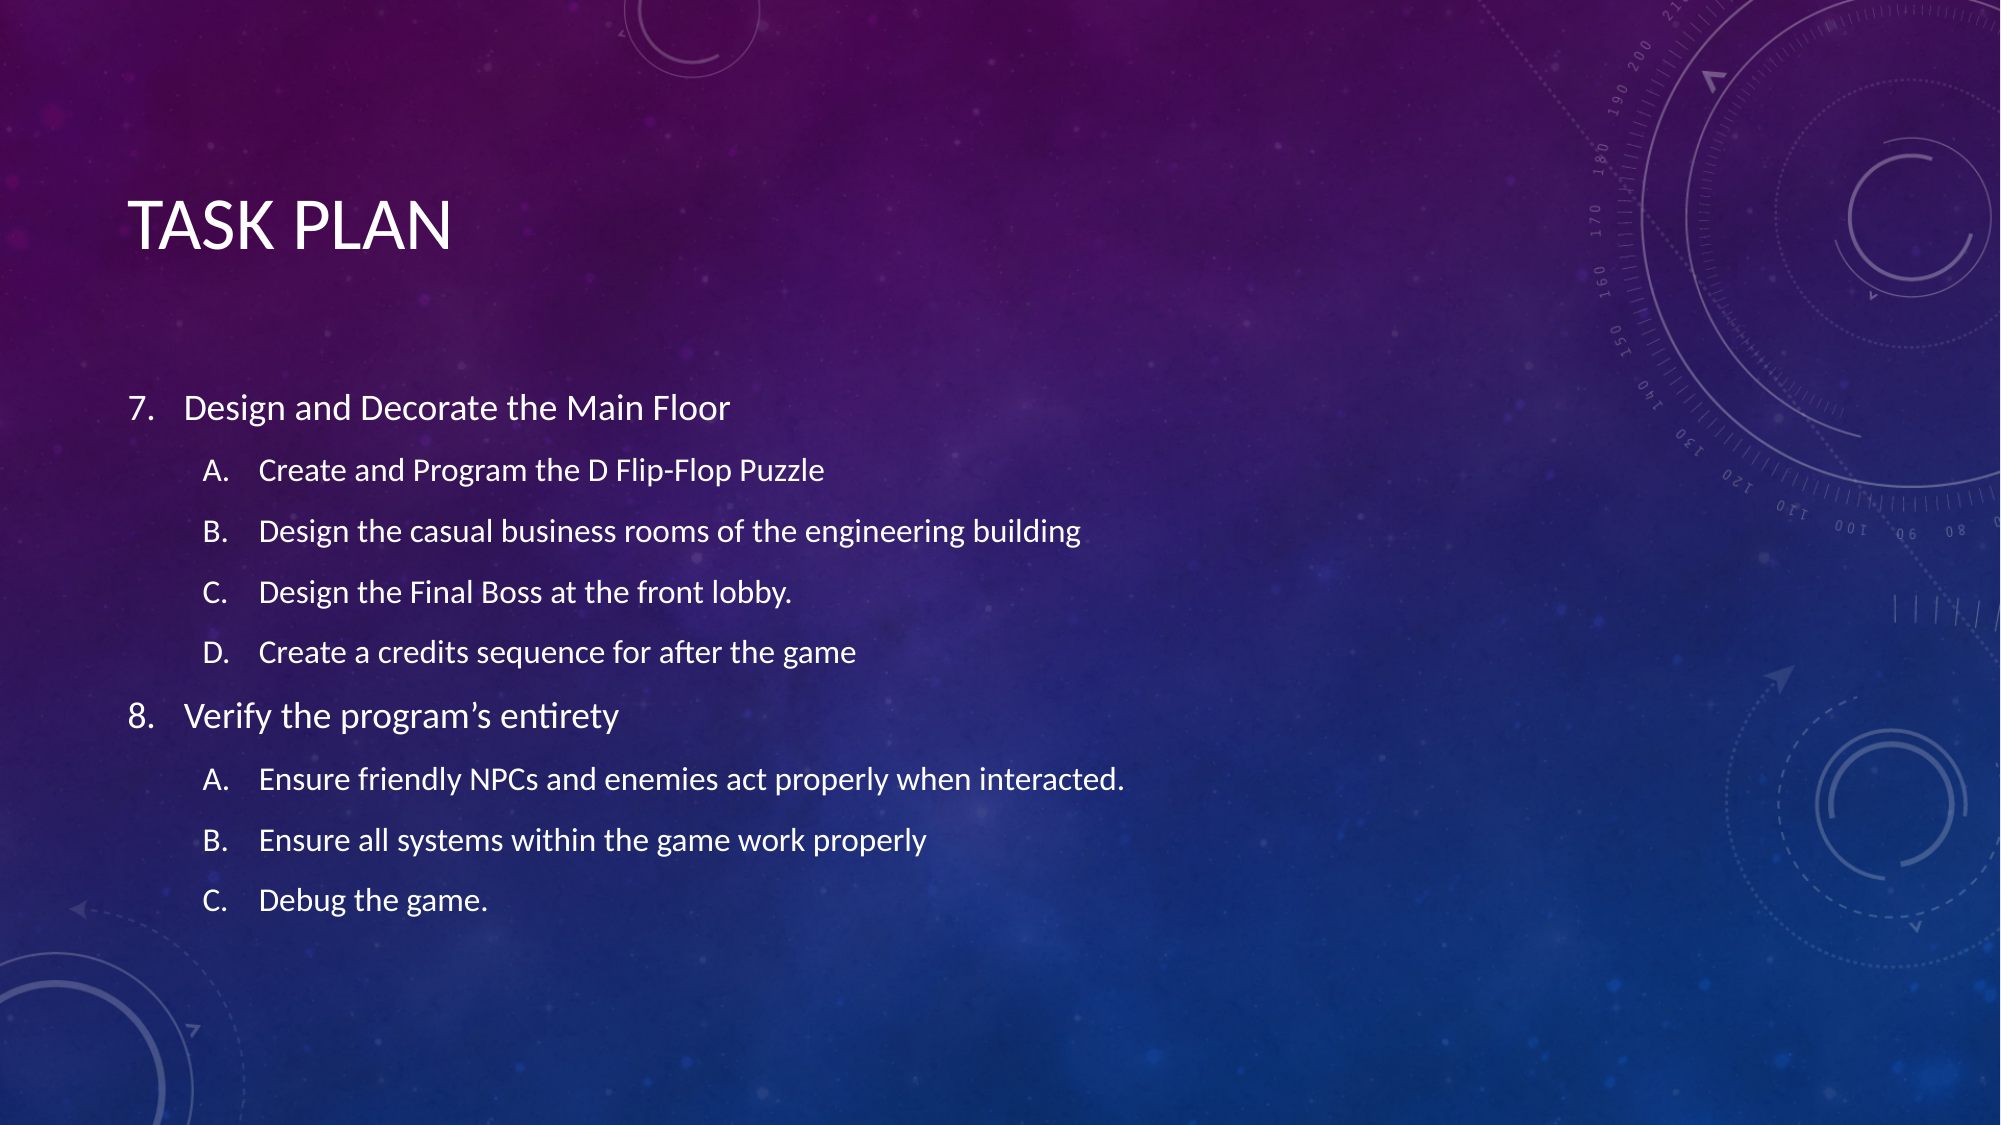

# Task Plan
Design and Decorate the Main Floor
Create and Program the D Flip-Flop Puzzle
Design the casual business rooms of the engineering building
Design the Final Boss at the front lobby.
Create a credits sequence for after the game
Verify the program’s entirety
Ensure friendly NPCs and enemies act properly when interacted.
Ensure all systems within the game work properly
Debug the game.